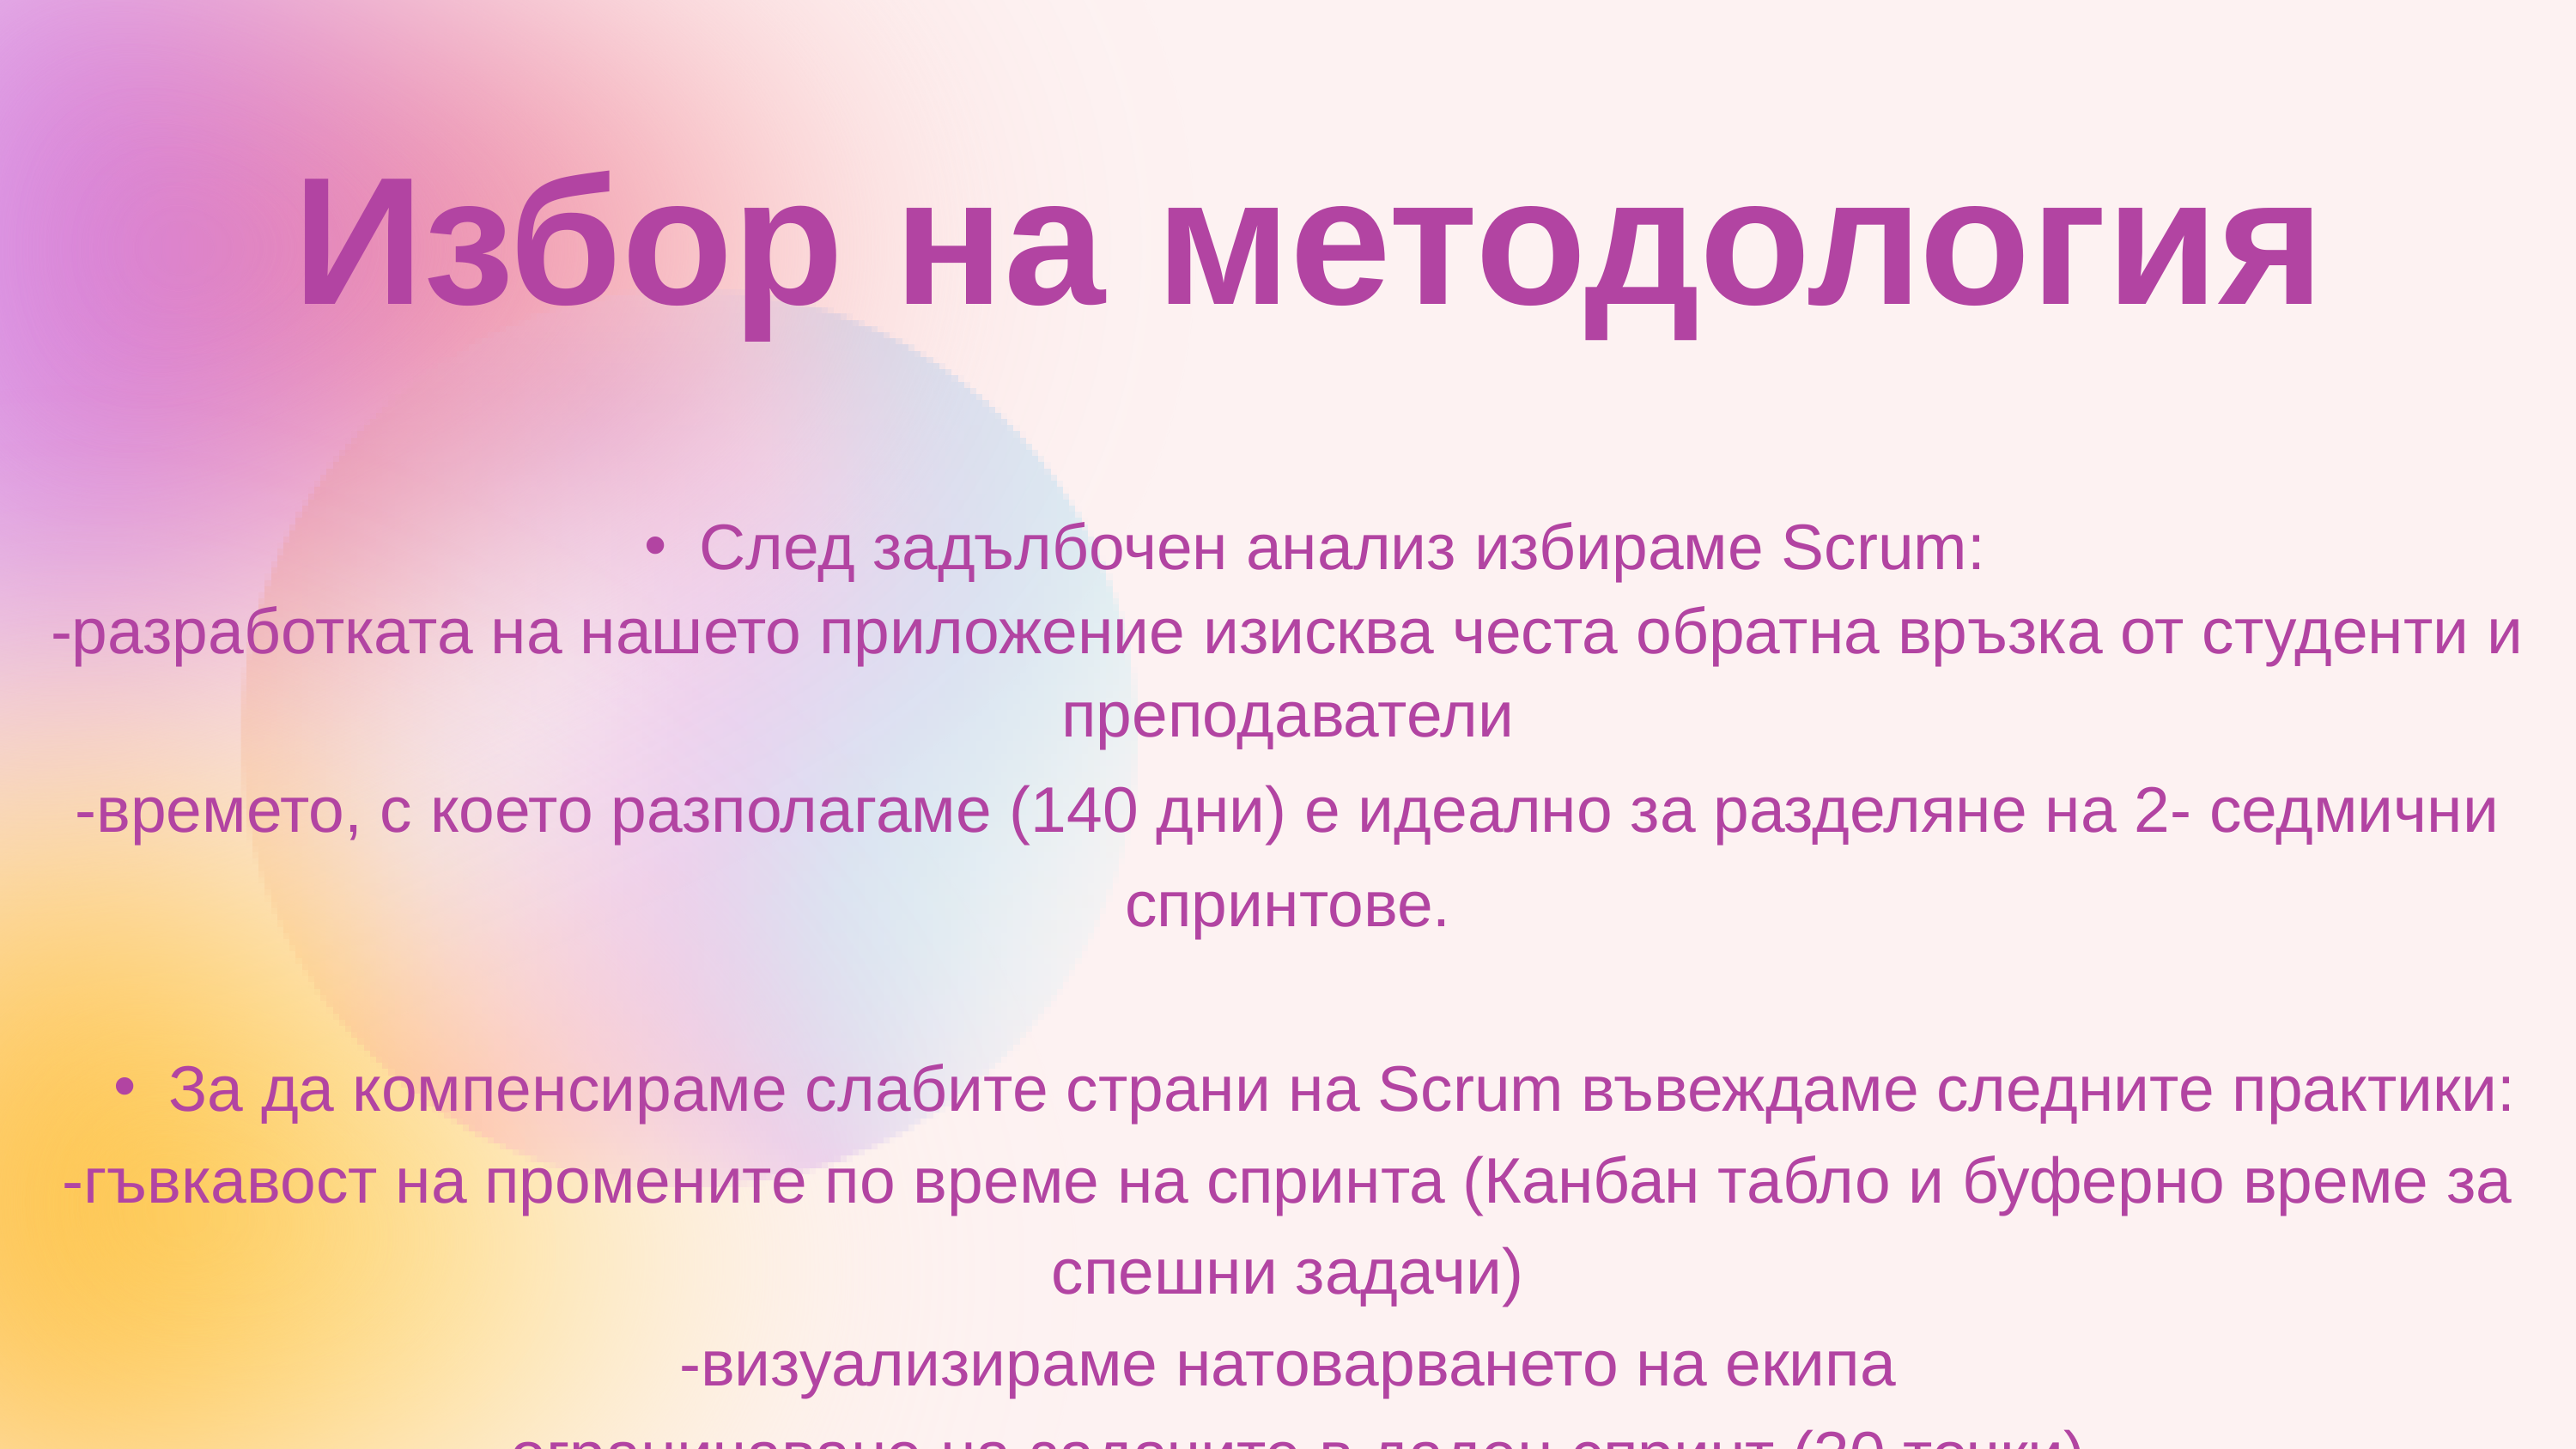

Избор на методология

След задълбочен анализ избираме Scrum:
-разработката на нашето приложение изисква честа обратна връзка от студенти и преподаватели
-времето, с което разполагаме (140 дни) е идеално за разделяне на 2- седмични спринтове.

За да компенсираме слабите страни на Scrum въвеждаме следните практики:
-гъвкавост на промените по време на спринта (Канбан табло и буферно време за спешни задачи)
-визуализираме натоварването на екипа
-ограничаване на задачите в даден спринт (30 точки)